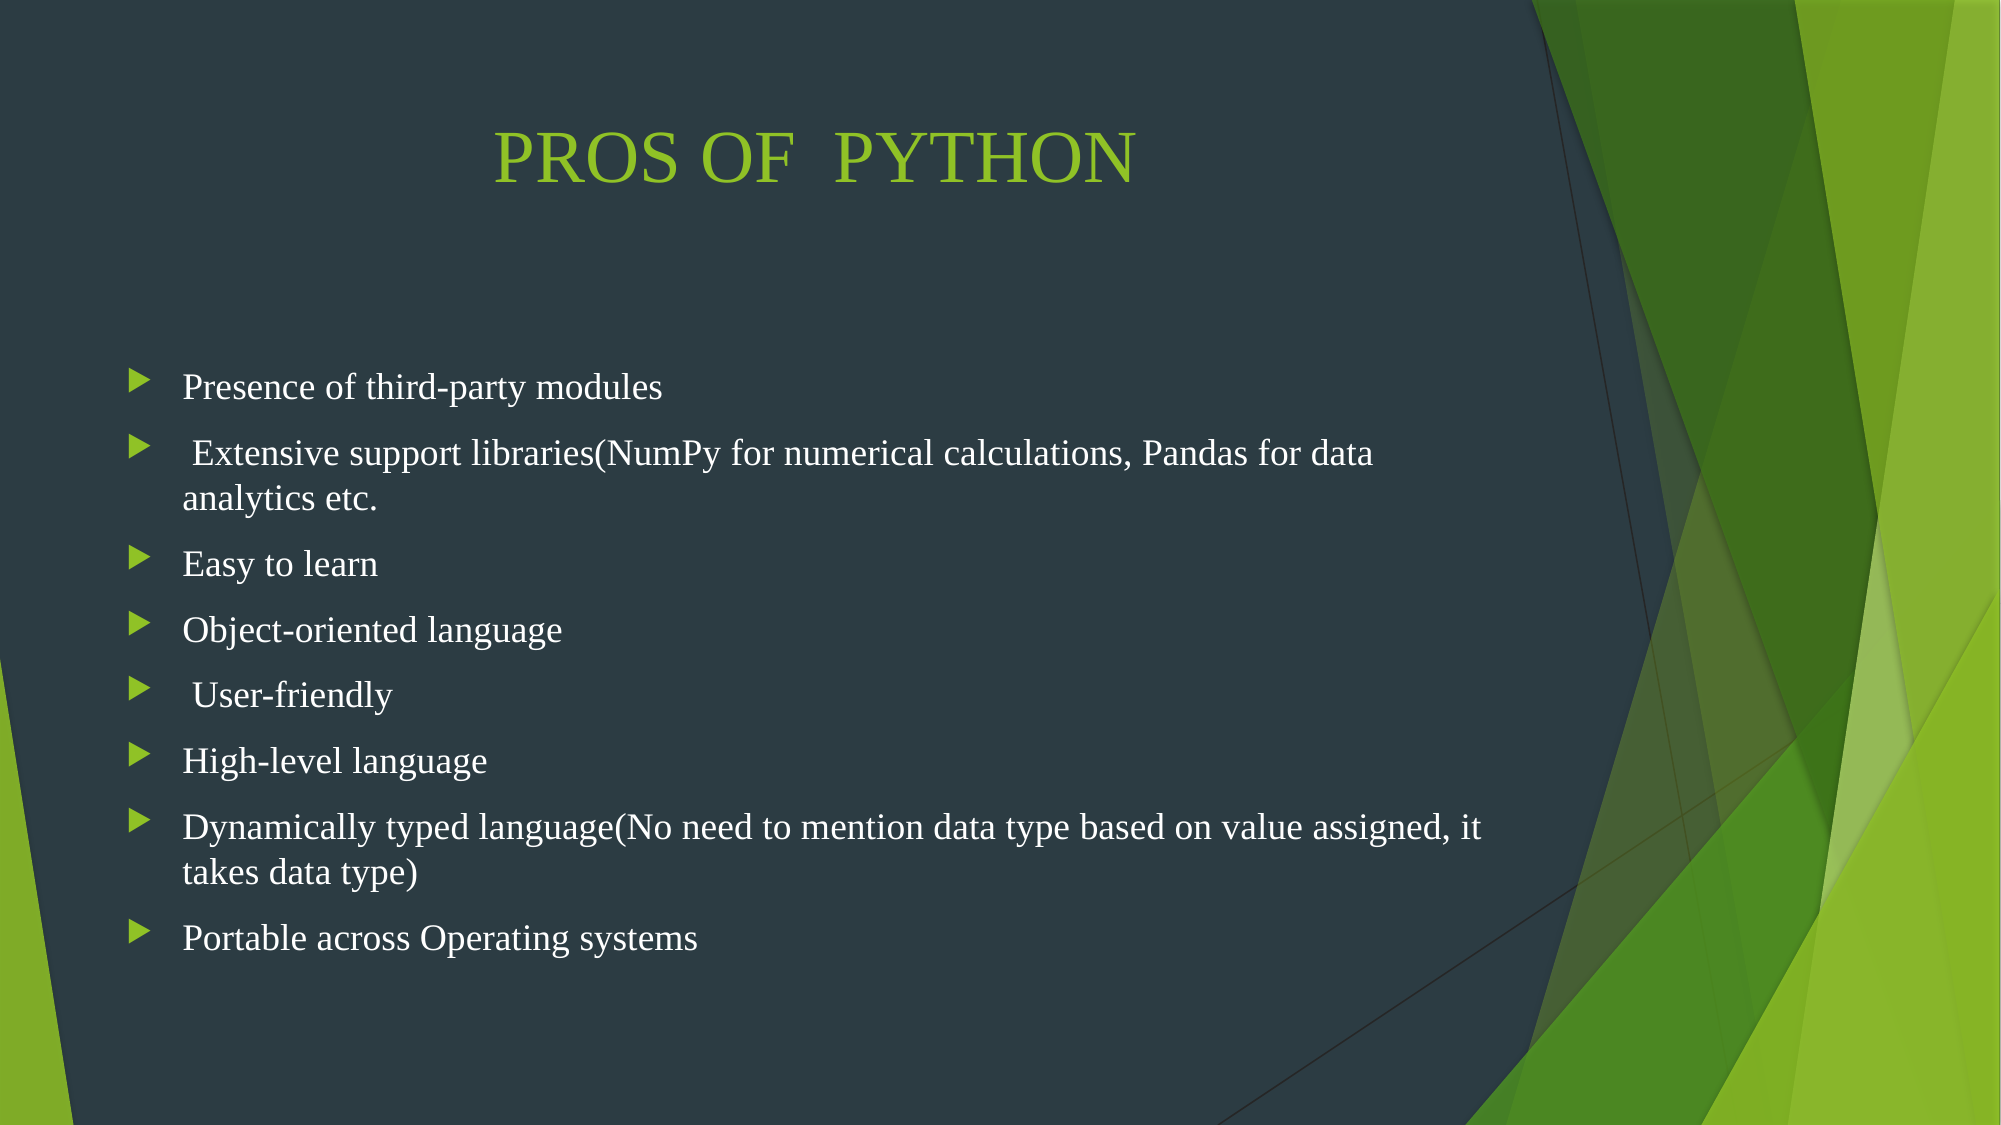

# PROS OF  PYTHON
Presence of third-party modules
 Extensive support libraries(NumPy for numerical calculations, Pandas for data analytics etc.
Easy to learn
Object-oriented language
 User-friendly
High-level language
Dynamically typed language(No need to mention data type based on value assigned, it takes data type)
Portable across Operating systems